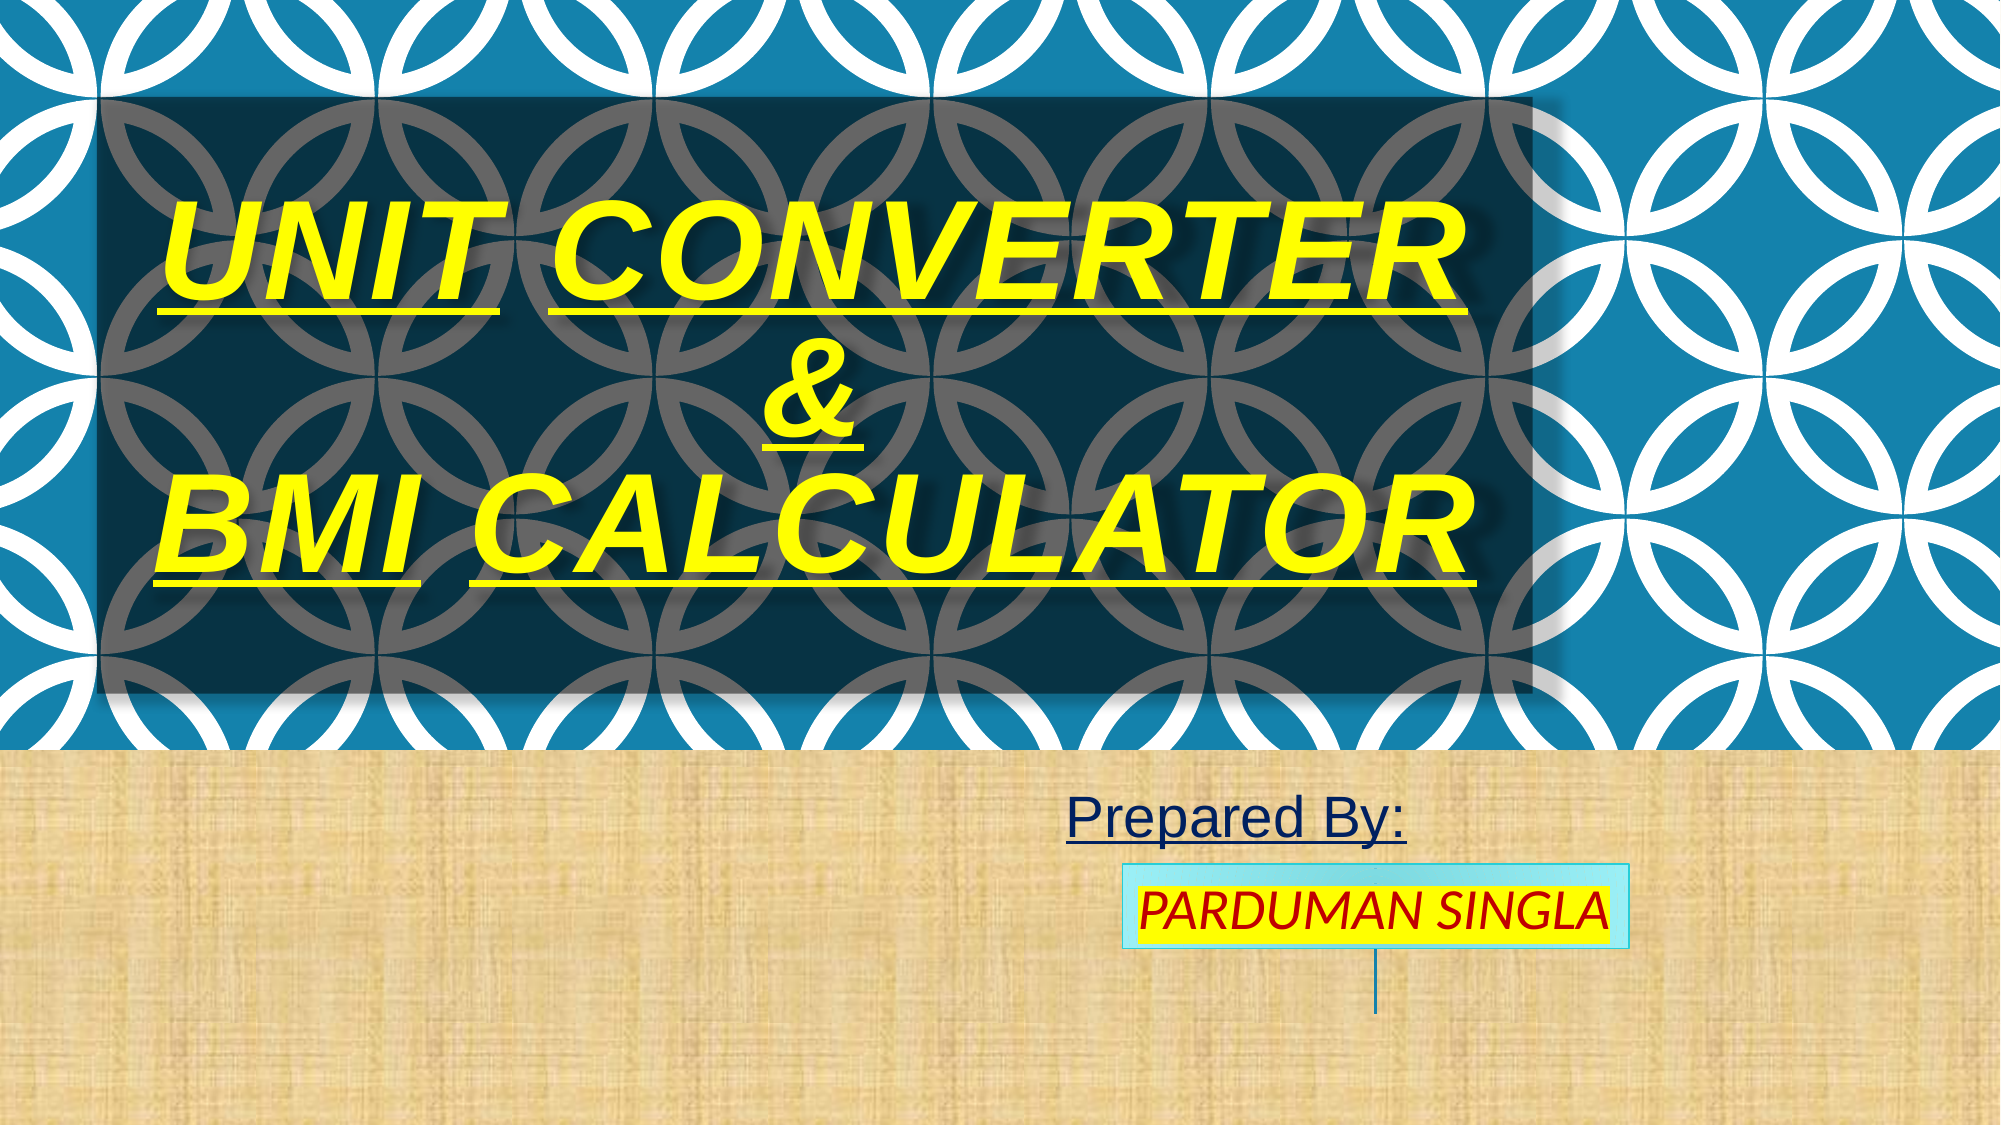

# UNIT CONVERTER & BMI CALCULATOR
Prepared By:
PARDUMAN SINGLA